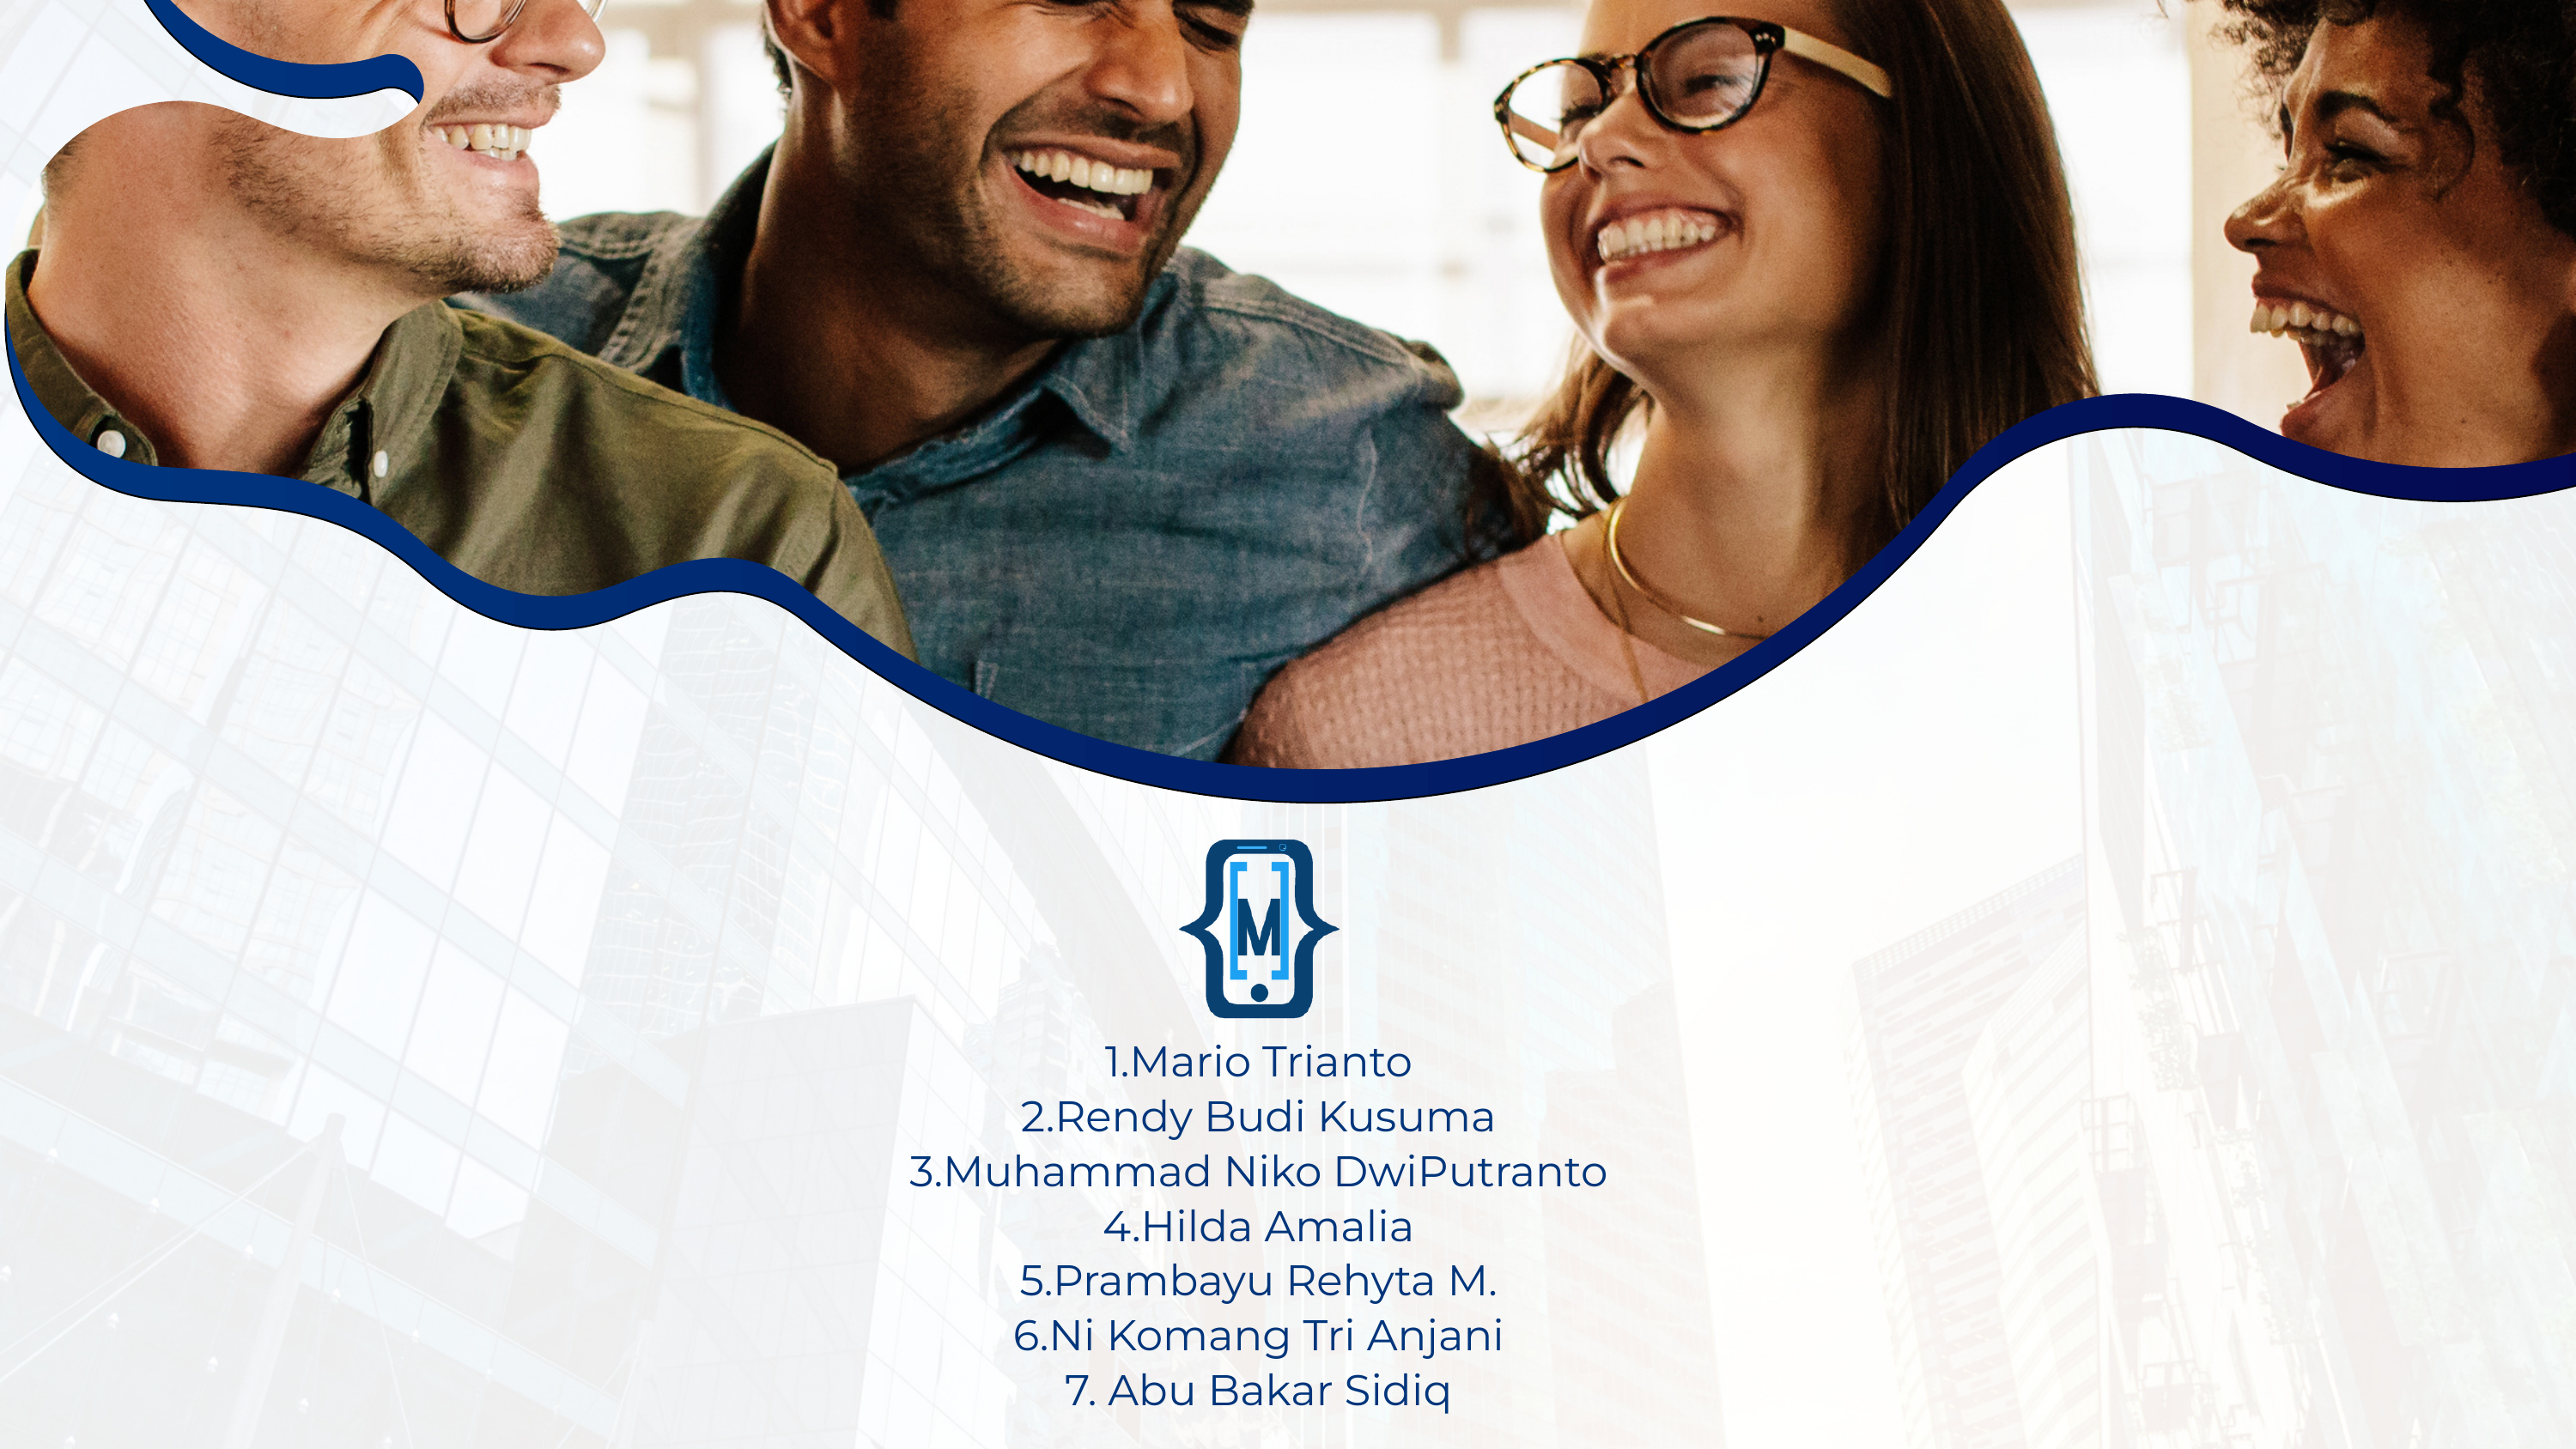

1.Mario Trianto
2.Rendy Budi Kusuma
3.Muhammad Niko DwiPutranto
4.Hilda Amalia
5.Prambayu Rehyta M.
6.Ni Komang Tri Anjani
7. Abu Bakar Sidiq